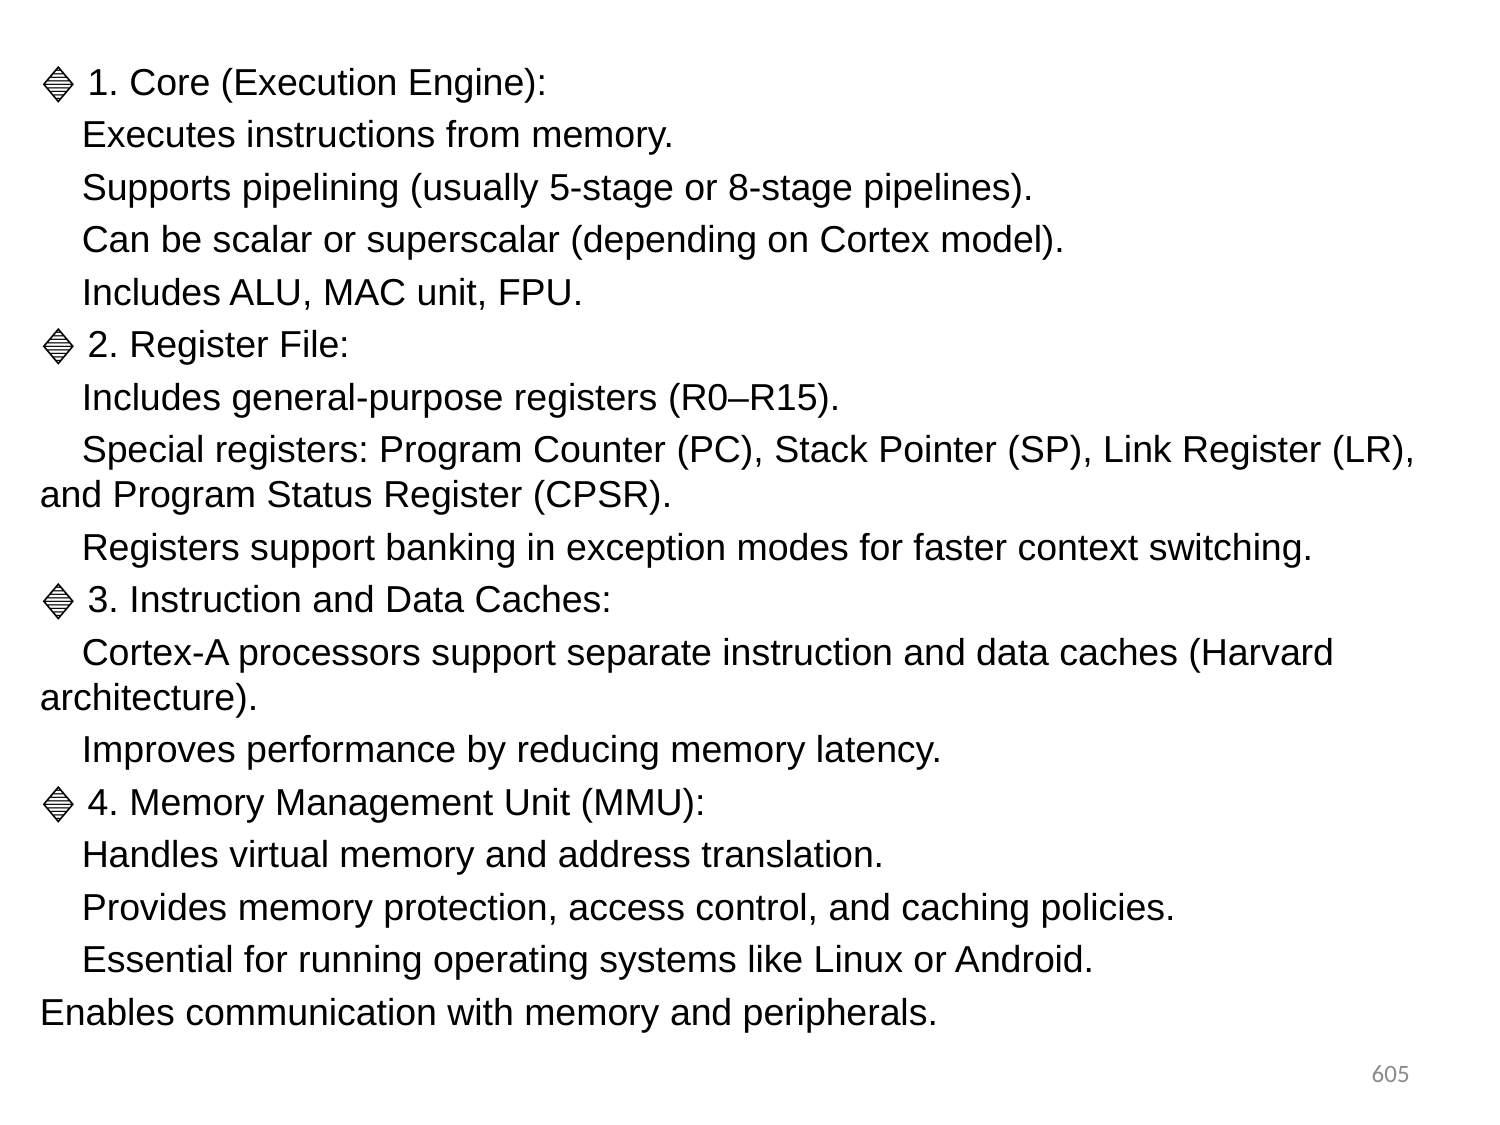

🔷 1. Core (Execution Engine):
    Executes instructions from memory.
    Supports pipelining (usually 5-stage or 8-stage pipelines).
    Can be scalar or superscalar (depending on Cortex model).
    Includes ALU, MAC unit, FPU.
🔷 2. Register File:
    Includes general-purpose registers (R0–R15).
    Special registers: Program Counter (PC), Stack Pointer (SP), Link Register (LR), and Program Status Register (CPSR).
    Registers support banking in exception modes for faster context switching.
🔷 3. Instruction and Data Caches:
    Cortex-A processors support separate instruction and data caches (Harvard architecture).
    Improves performance by reducing memory latency.
🔷 4. Memory Management Unit (MMU):
    Handles virtual memory and address translation.
    Provides memory protection, access control, and caching policies.
    Essential for running operating systems like Linux or Android.
Enables communication with memory and peripherals.

605